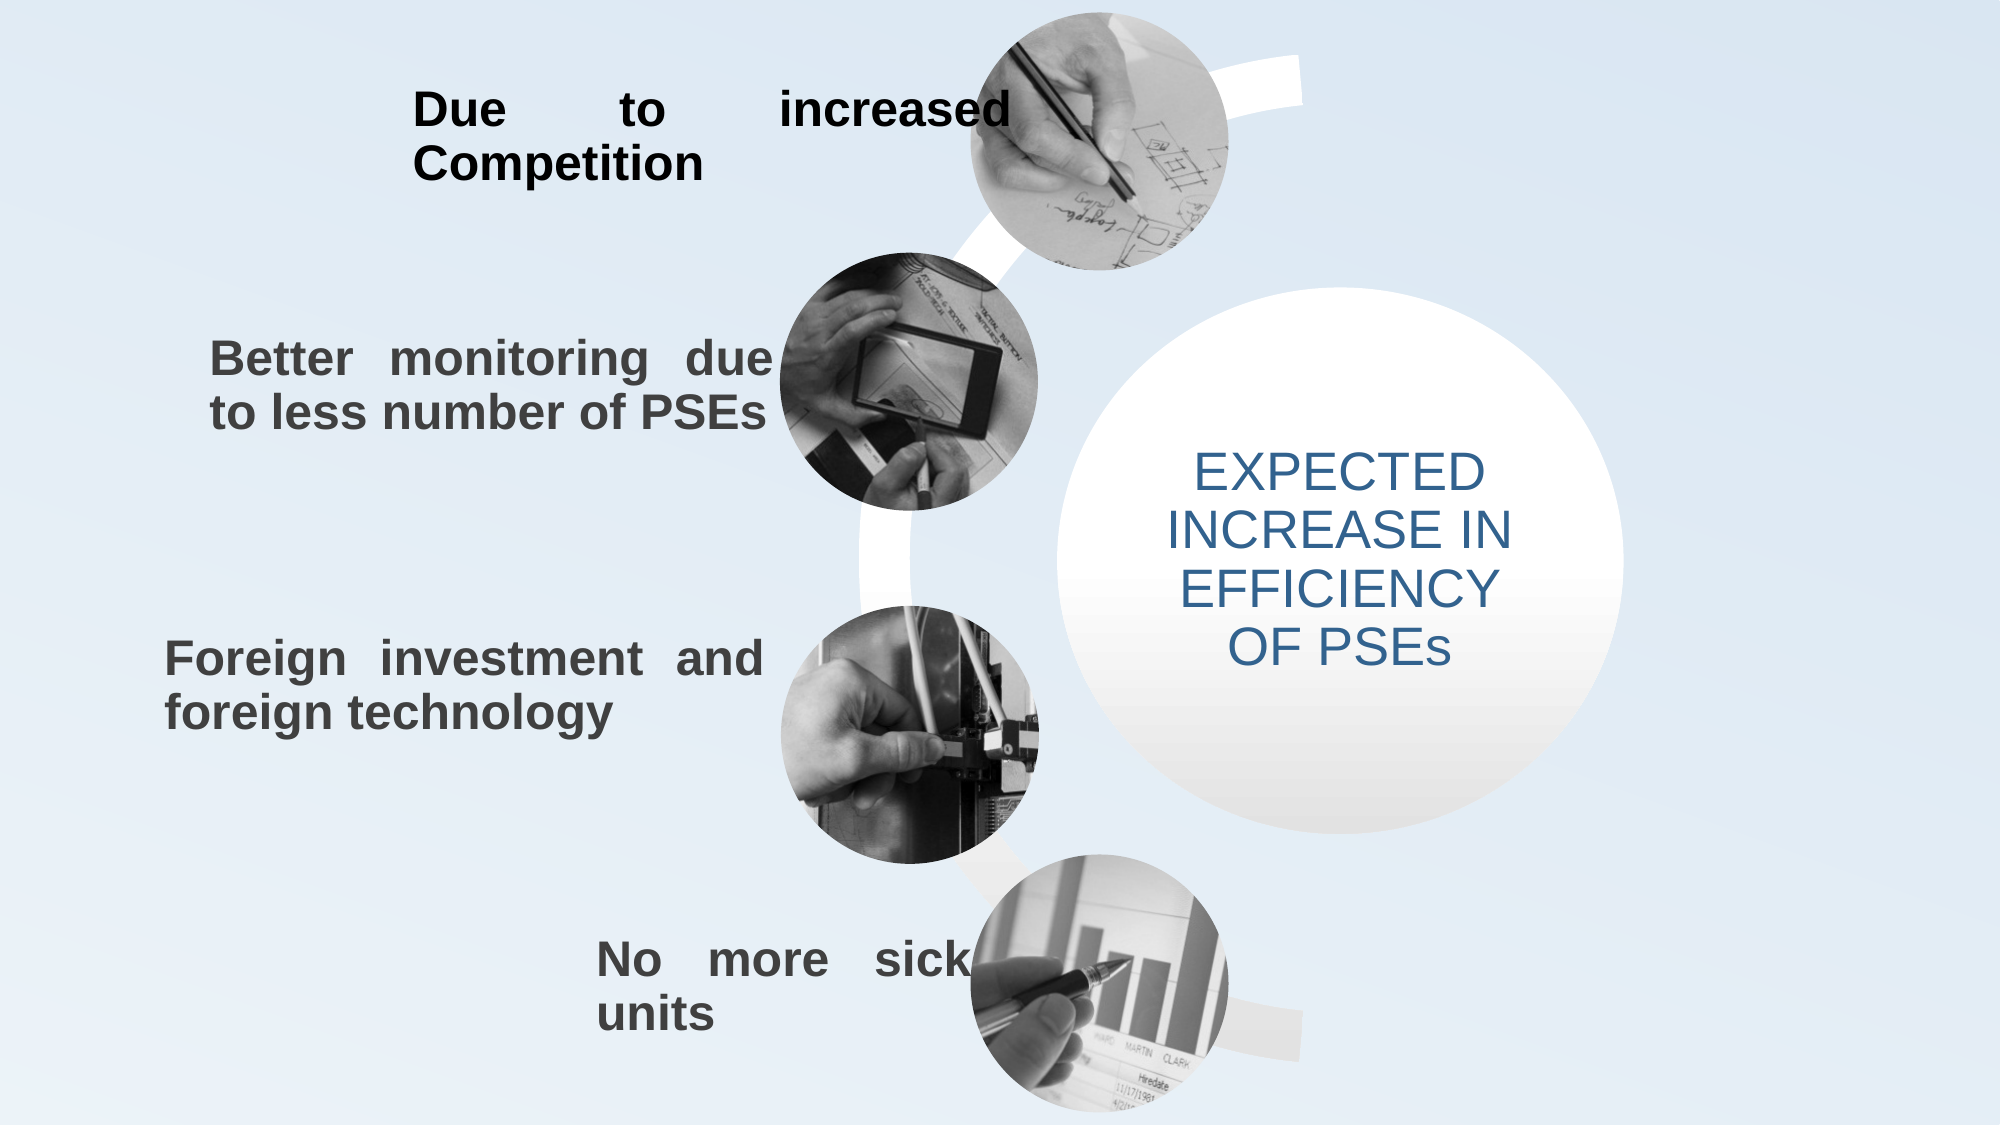

EXPECTED INCREASE IN EFFICIENCY OF PSEs
Due to increased Competition
Better monitoring due to less number of PSEs
Foreign investment and foreign technology
No more sick units